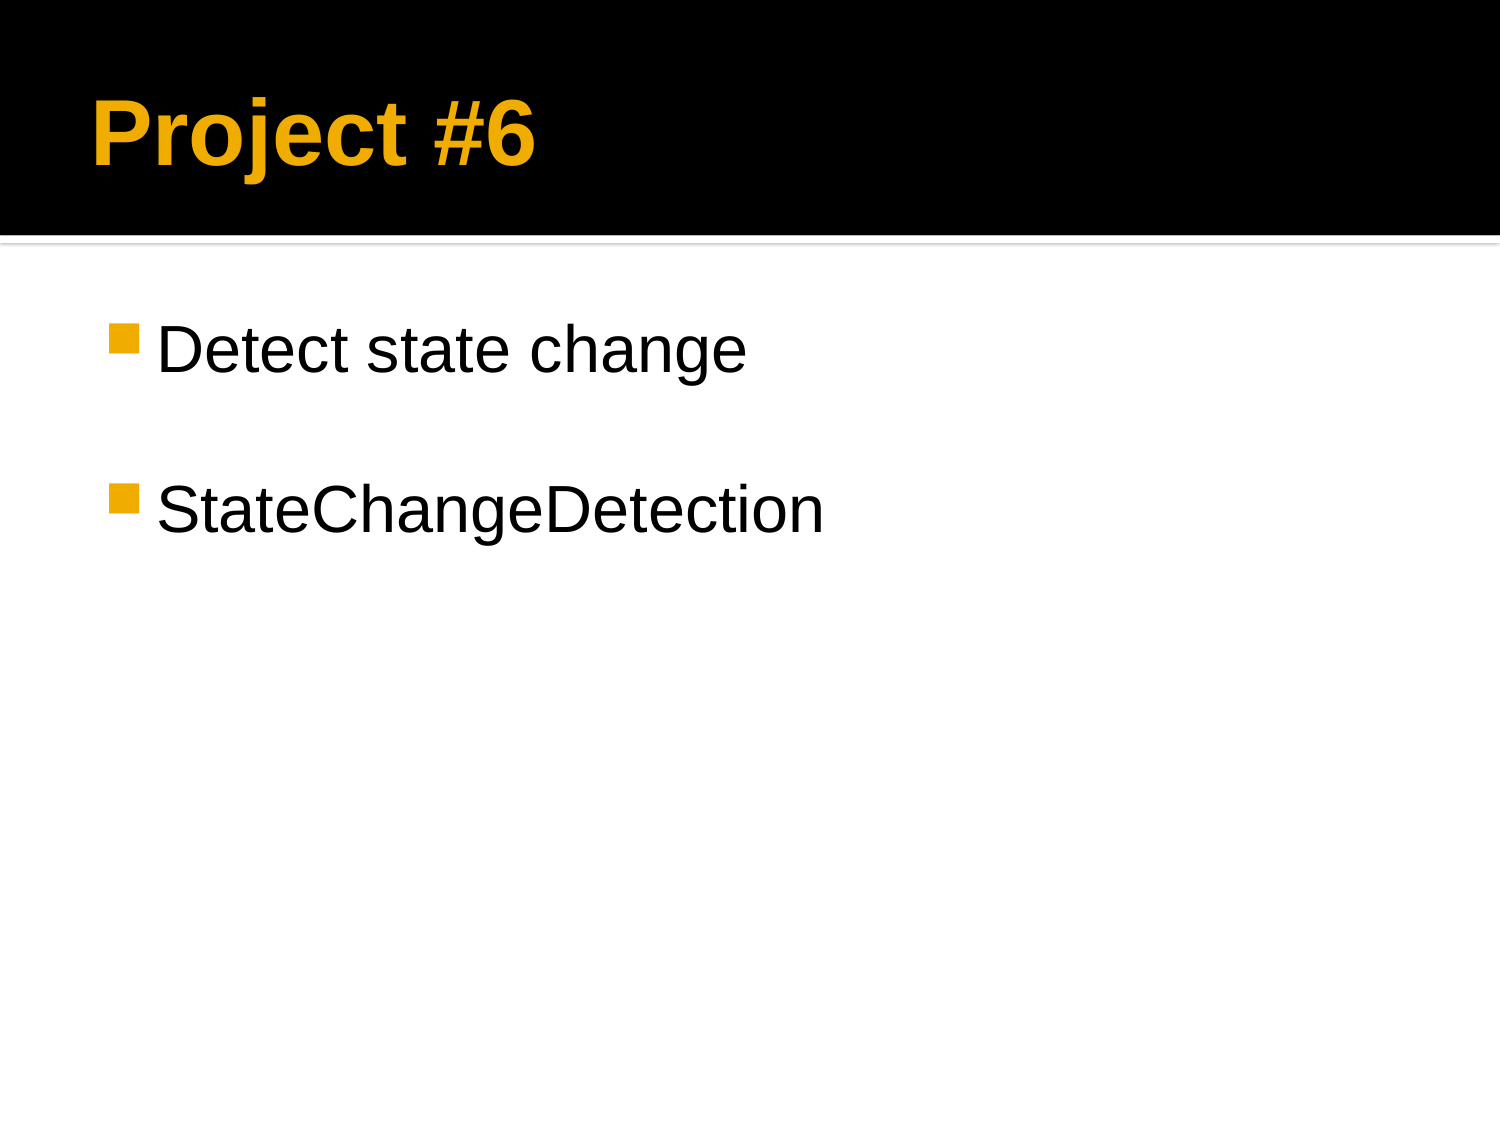

# Project #6
Detect state change

StateChangeDetection